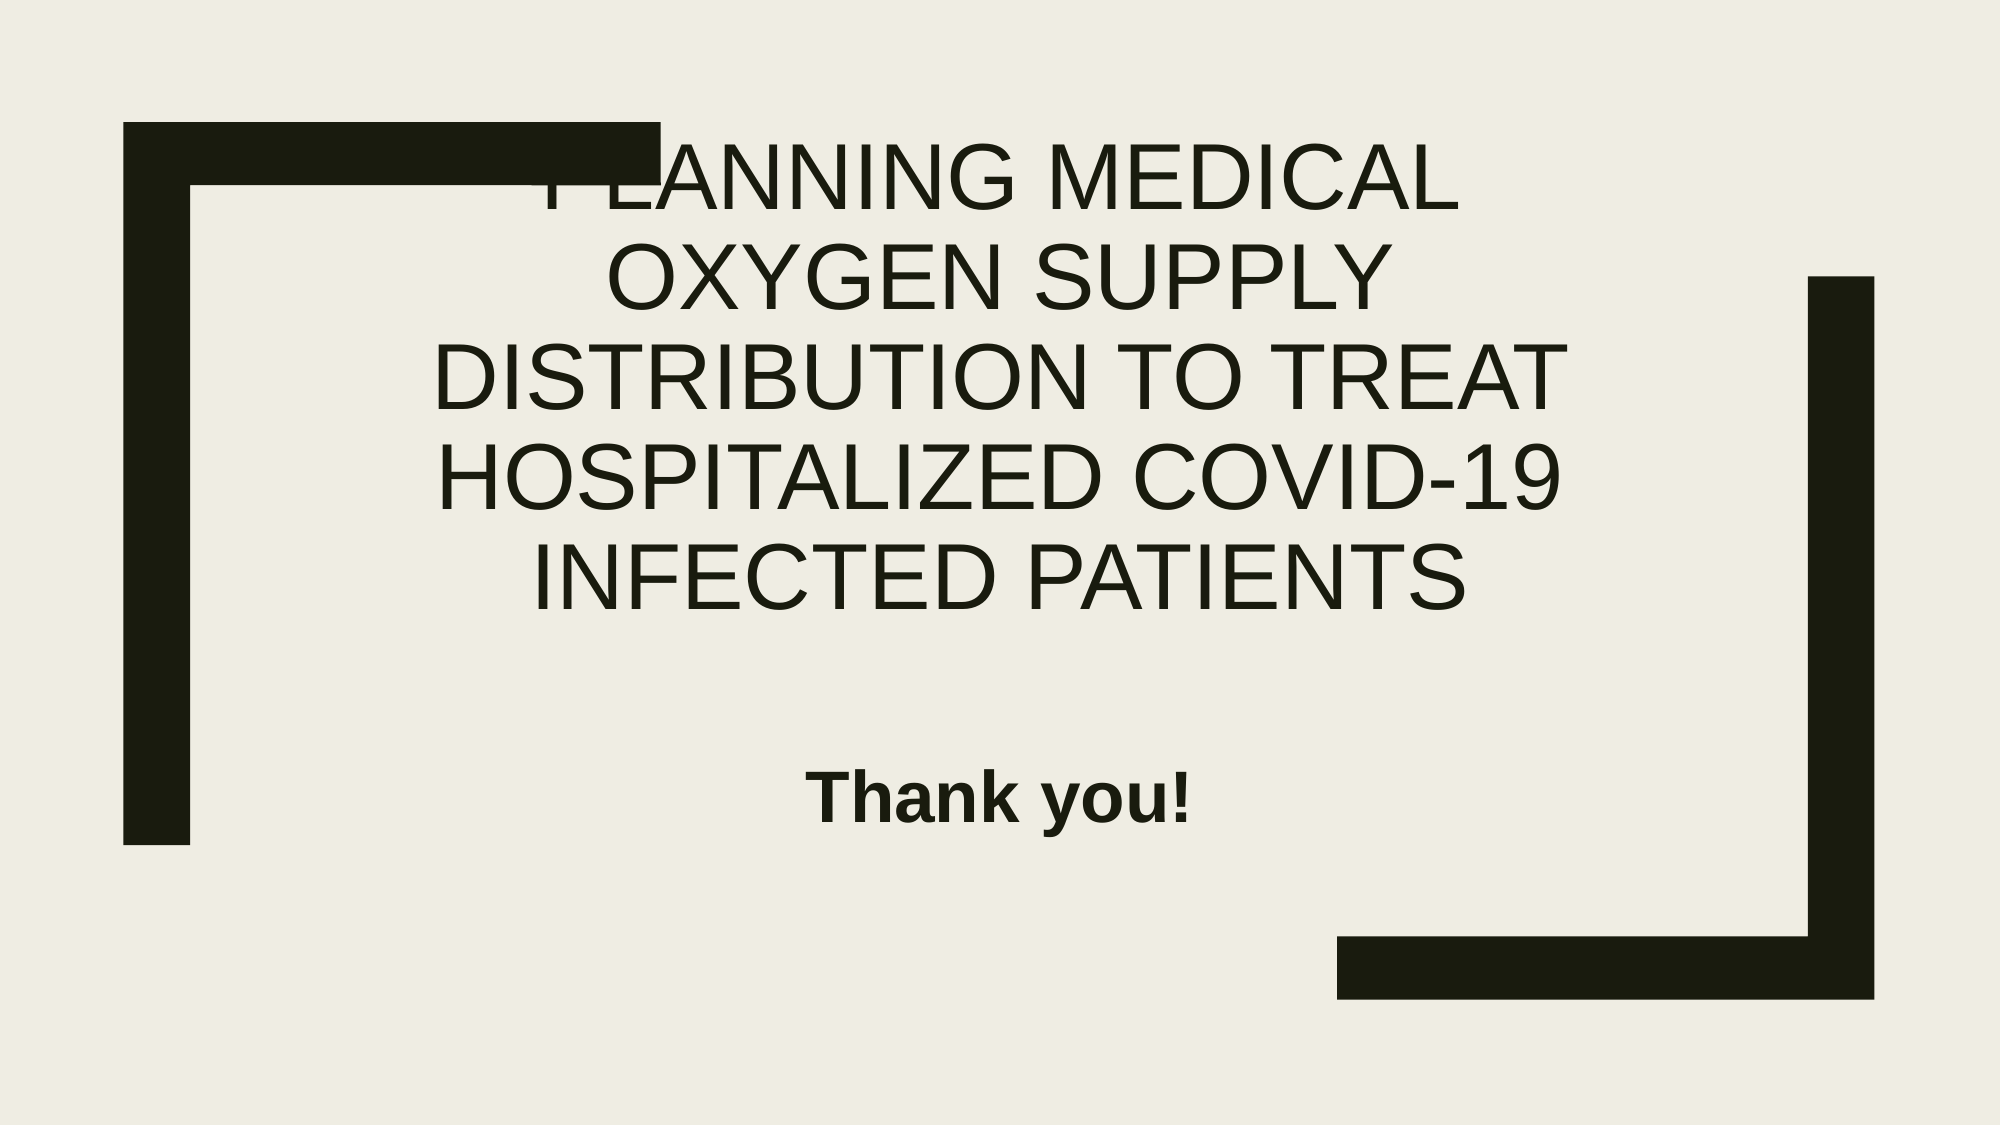

# Planning medical oxygen supply distribution to treat hospitalized COVID-19 infected patients
Thank you!